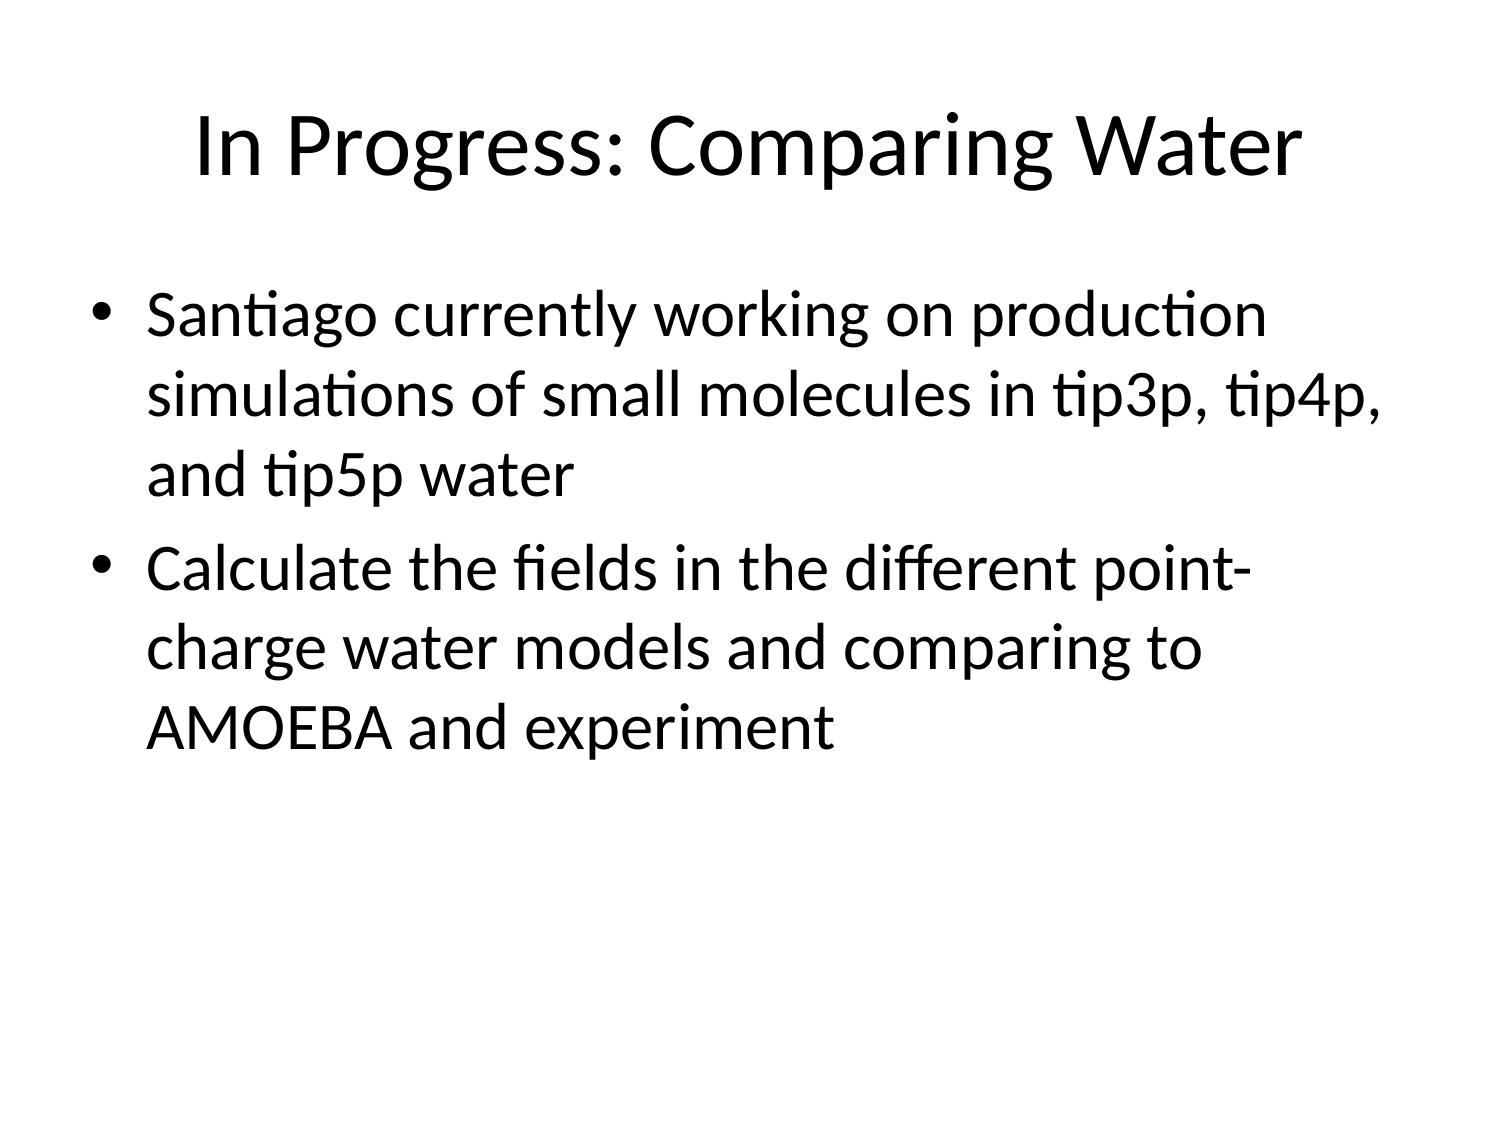

# In Progress: Comparing Water
Santiago currently working on production simulations of small molecules in tip3p, tip4p, and tip5p water
Calculate the fields in the different point-charge water models and comparing to AMOEBA and experiment